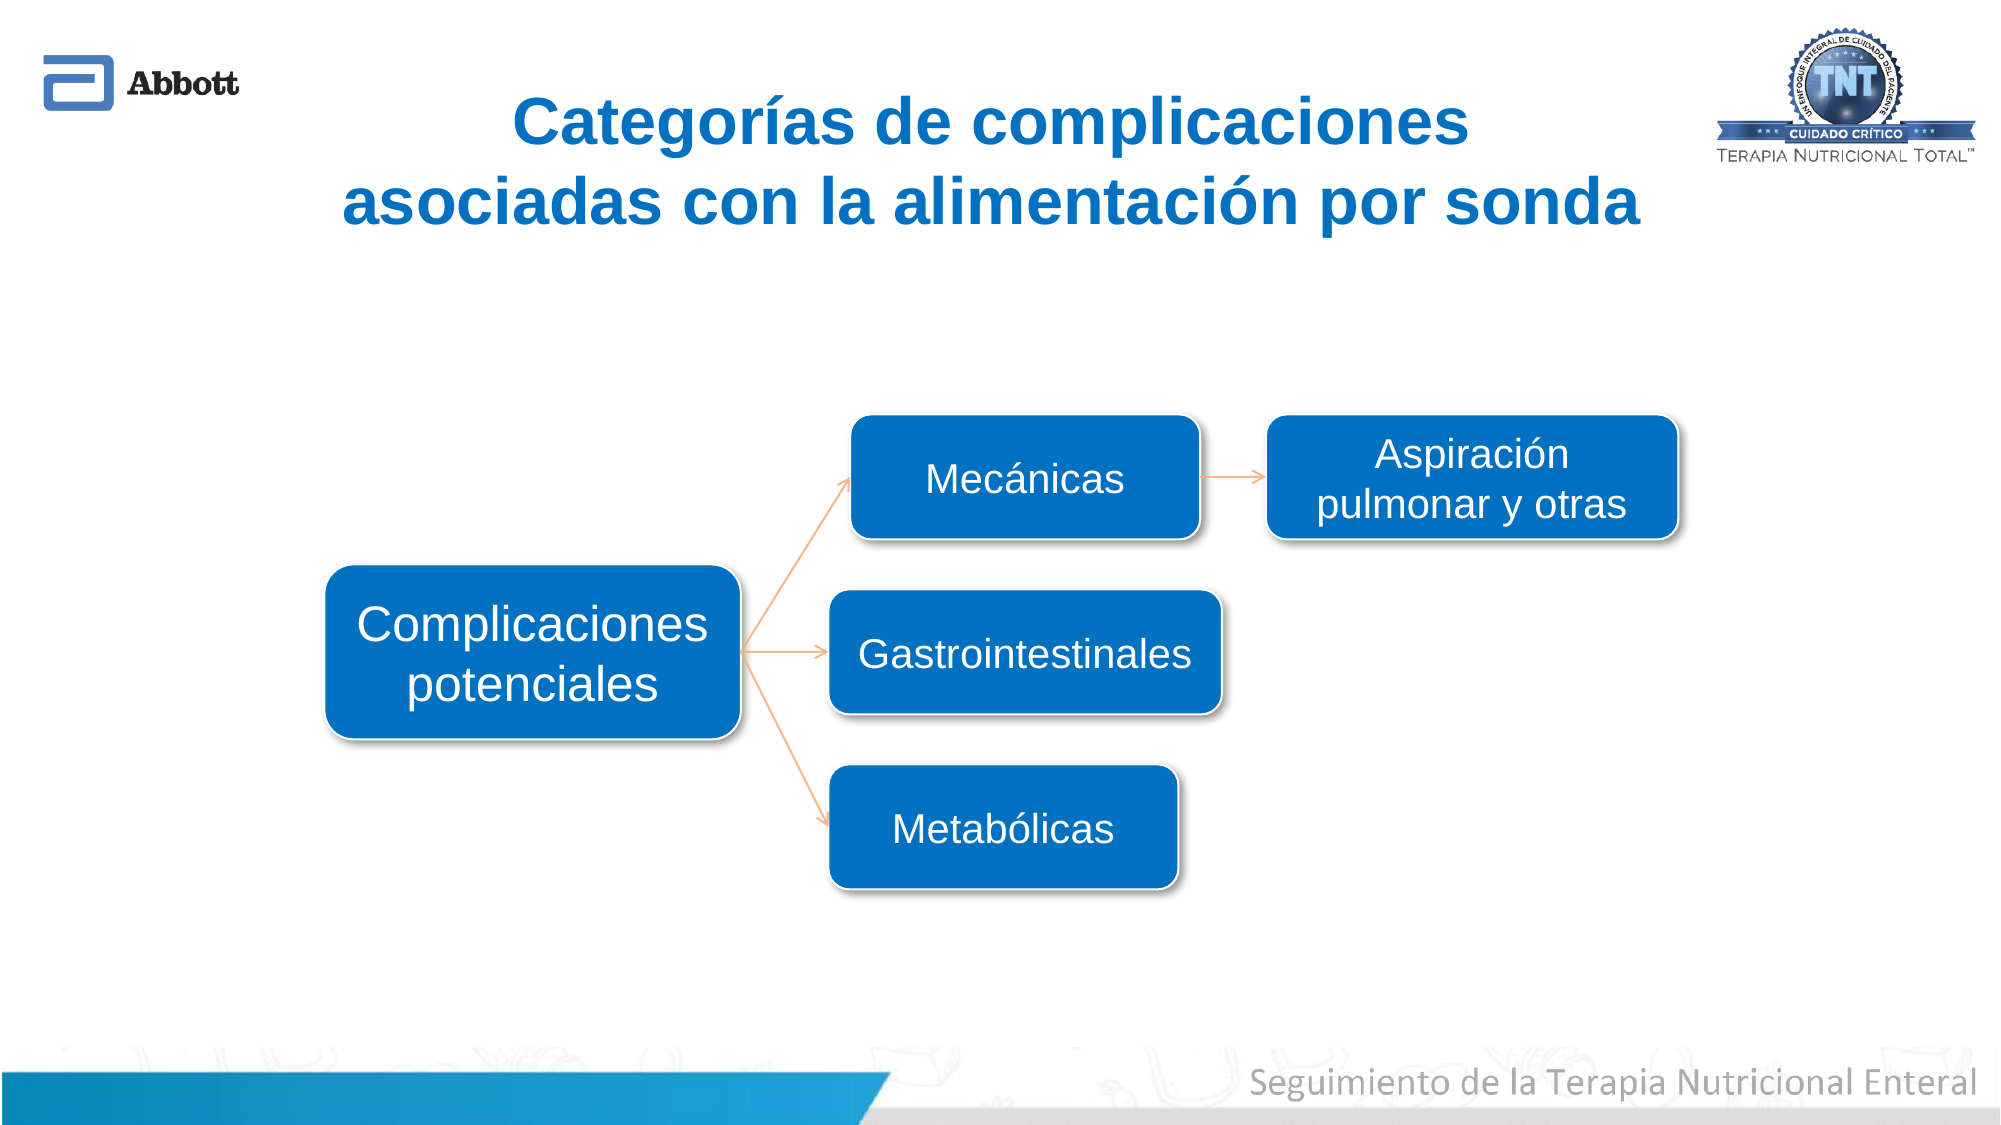

# Categorías de complicaciones asociadas con la alimentación por sonda
Mecánicas
Aspiración pulmonar y otras
Complicaciones
potenciales
Gastrointestinales
Metabólicas